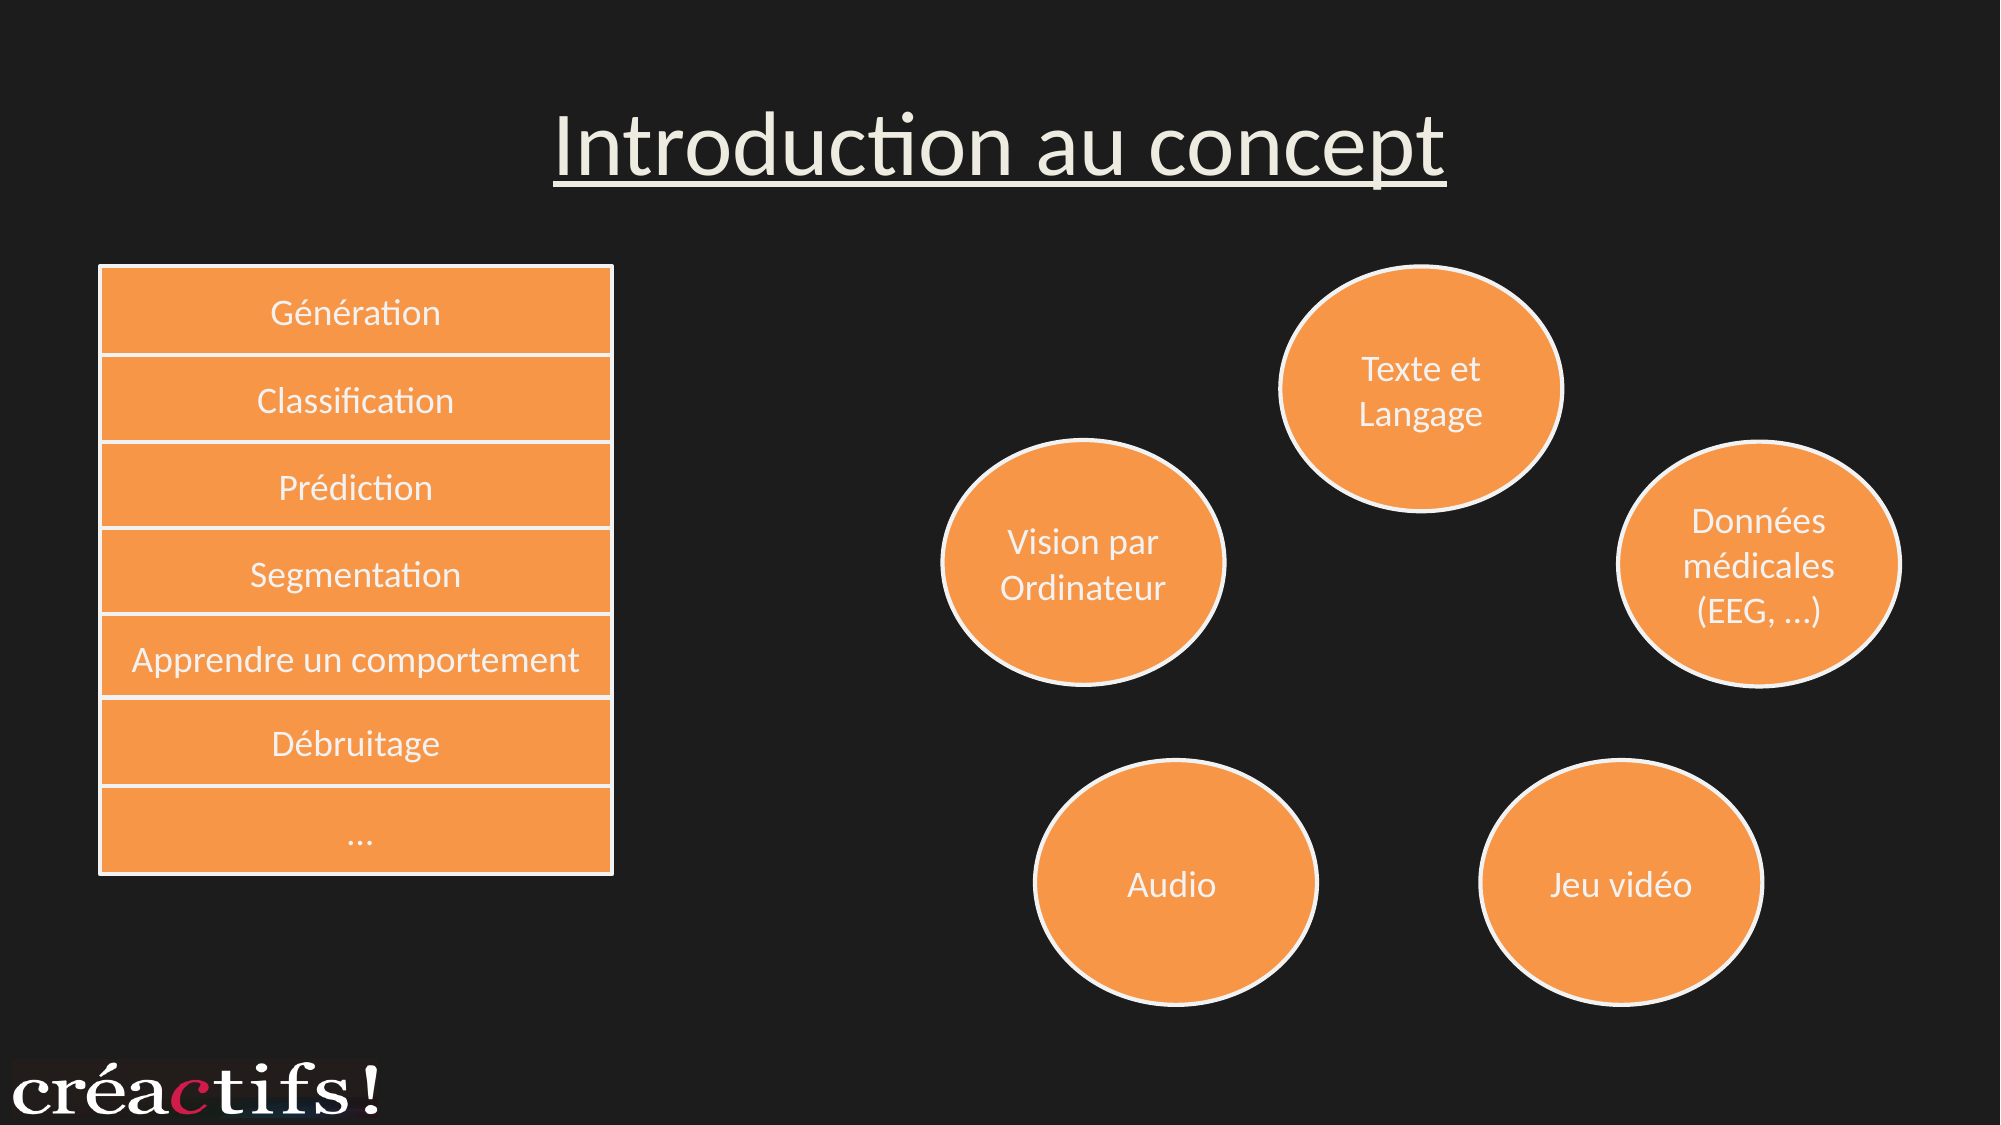

# Introduction au concept

Génération
Texte et Langage
Classification
Vision par Ordinateur
Prédiction
Données médicales (EEG, …)
Segmentation
Apprendre un comportement
Débruitage
Jeu vidéo
Audio
 …